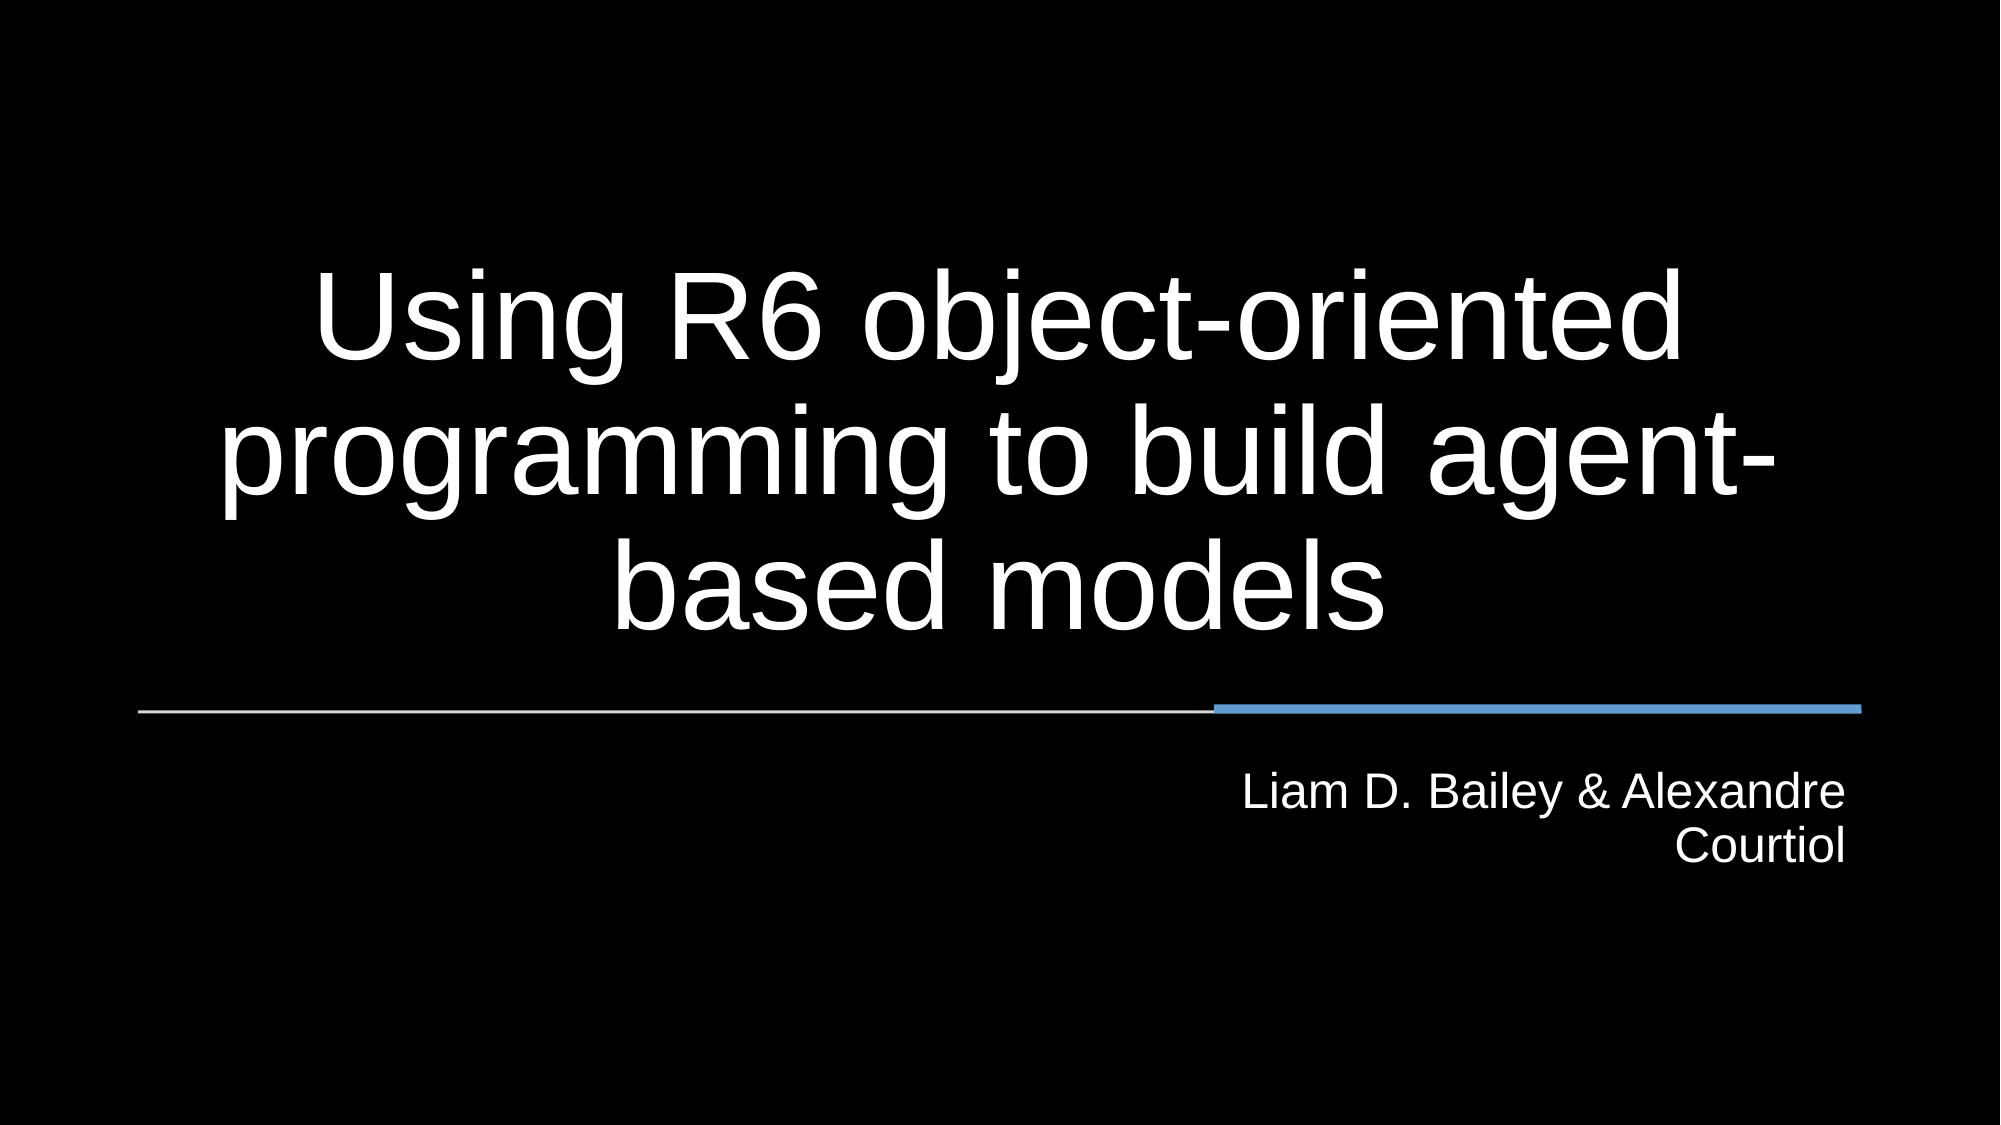

# Using R6 object-oriented programming to build agent-based models

Liam D. Bailey & Alexandre Courtiol